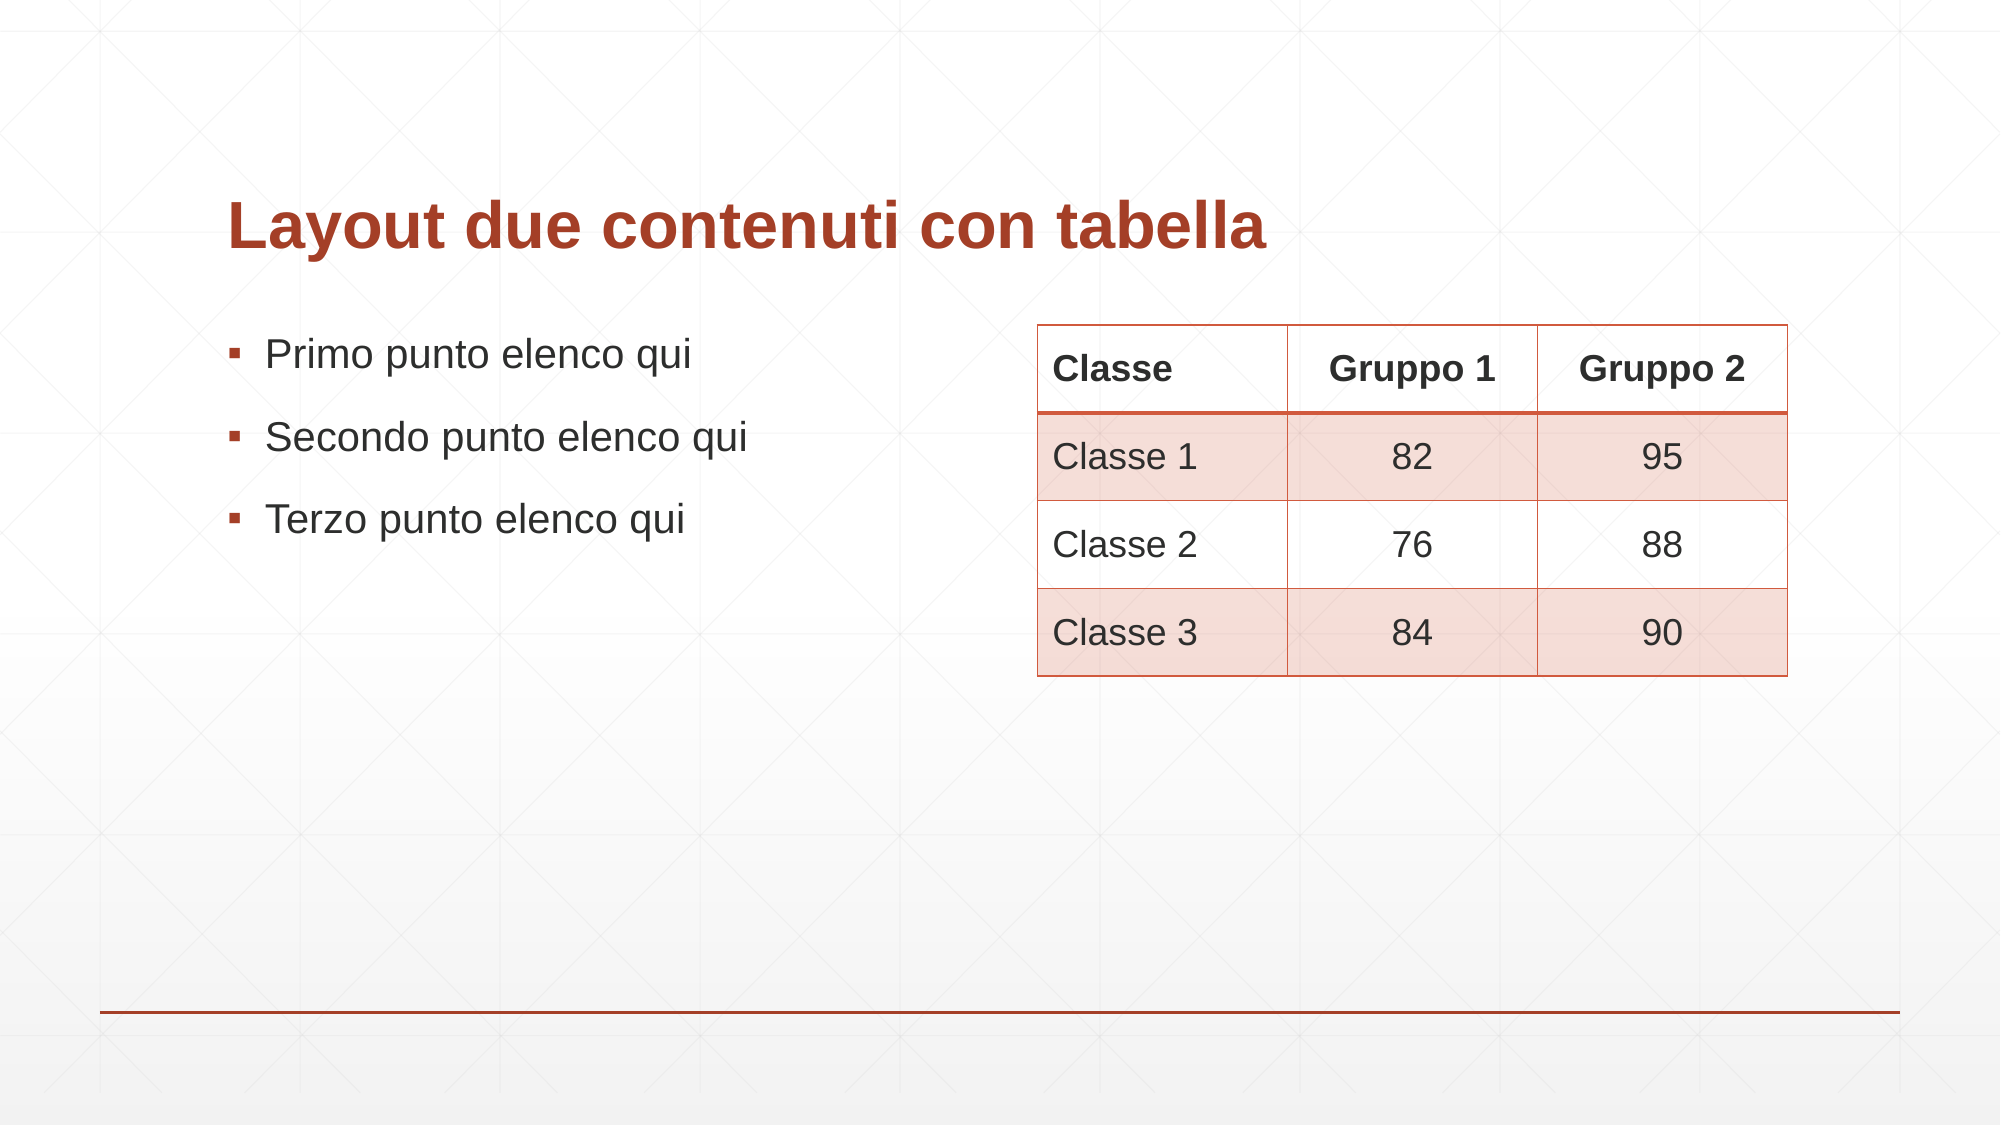

# Layout due contenuti con tabella
Primo punto elenco qui
Secondo punto elenco qui
Terzo punto elenco qui
| Classe | Gruppo 1 | Gruppo 2 |
| --- | --- | --- |
| Classe 1 | 82 | 95 |
| Classe 2 | 76 | 88 |
| Classe 3 | 84 | 90 |